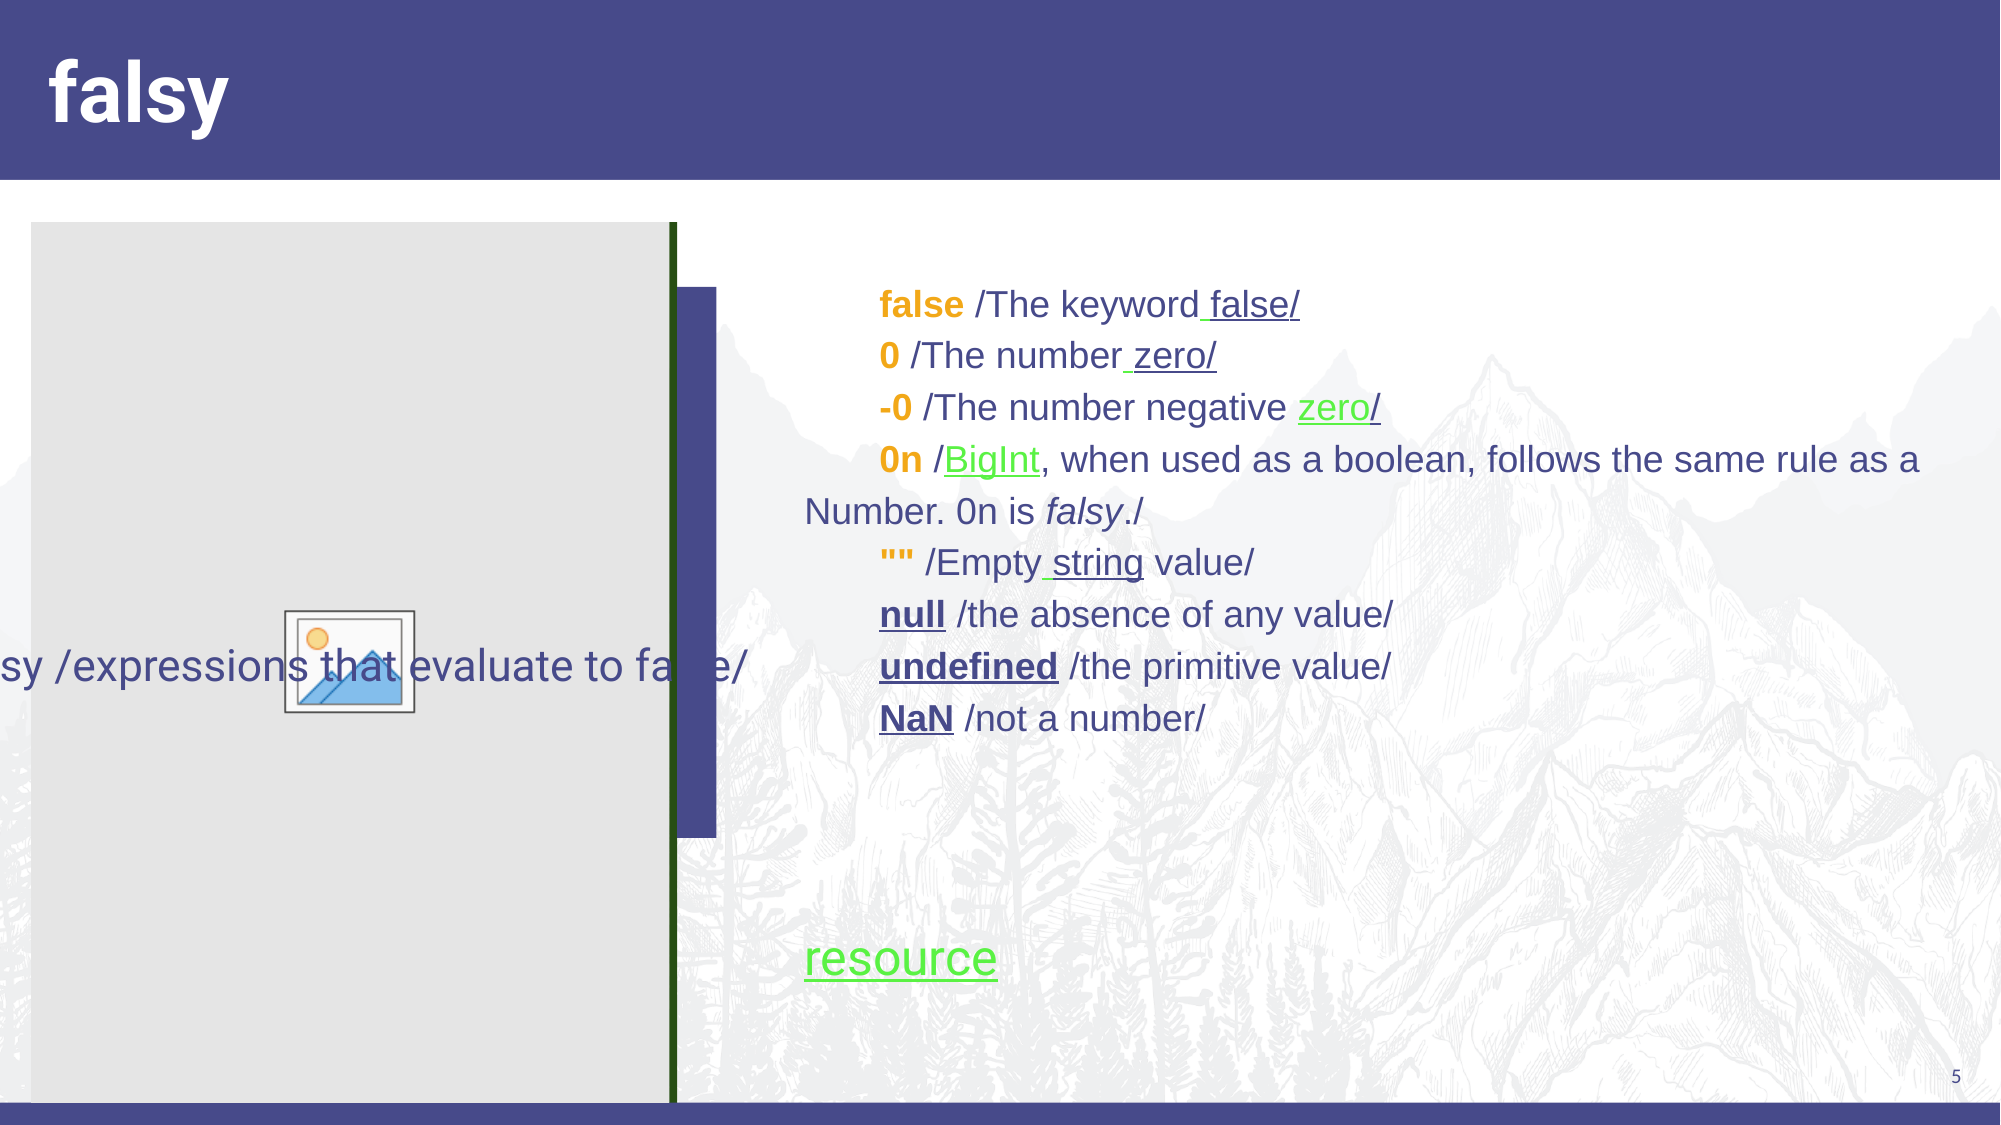

# falsy

false /The keyword false/
0 /The number zero/
-0 /The number negative zero/
0n /BigInt, when used as a boolean, follows the same rule as a Number. 0n is falsy./
"" /Empty string value/
null /the absence of any value/
undefined /the primitive value/
NaN /not a number/

resource

falsy /expressions that evaluate to false/
5